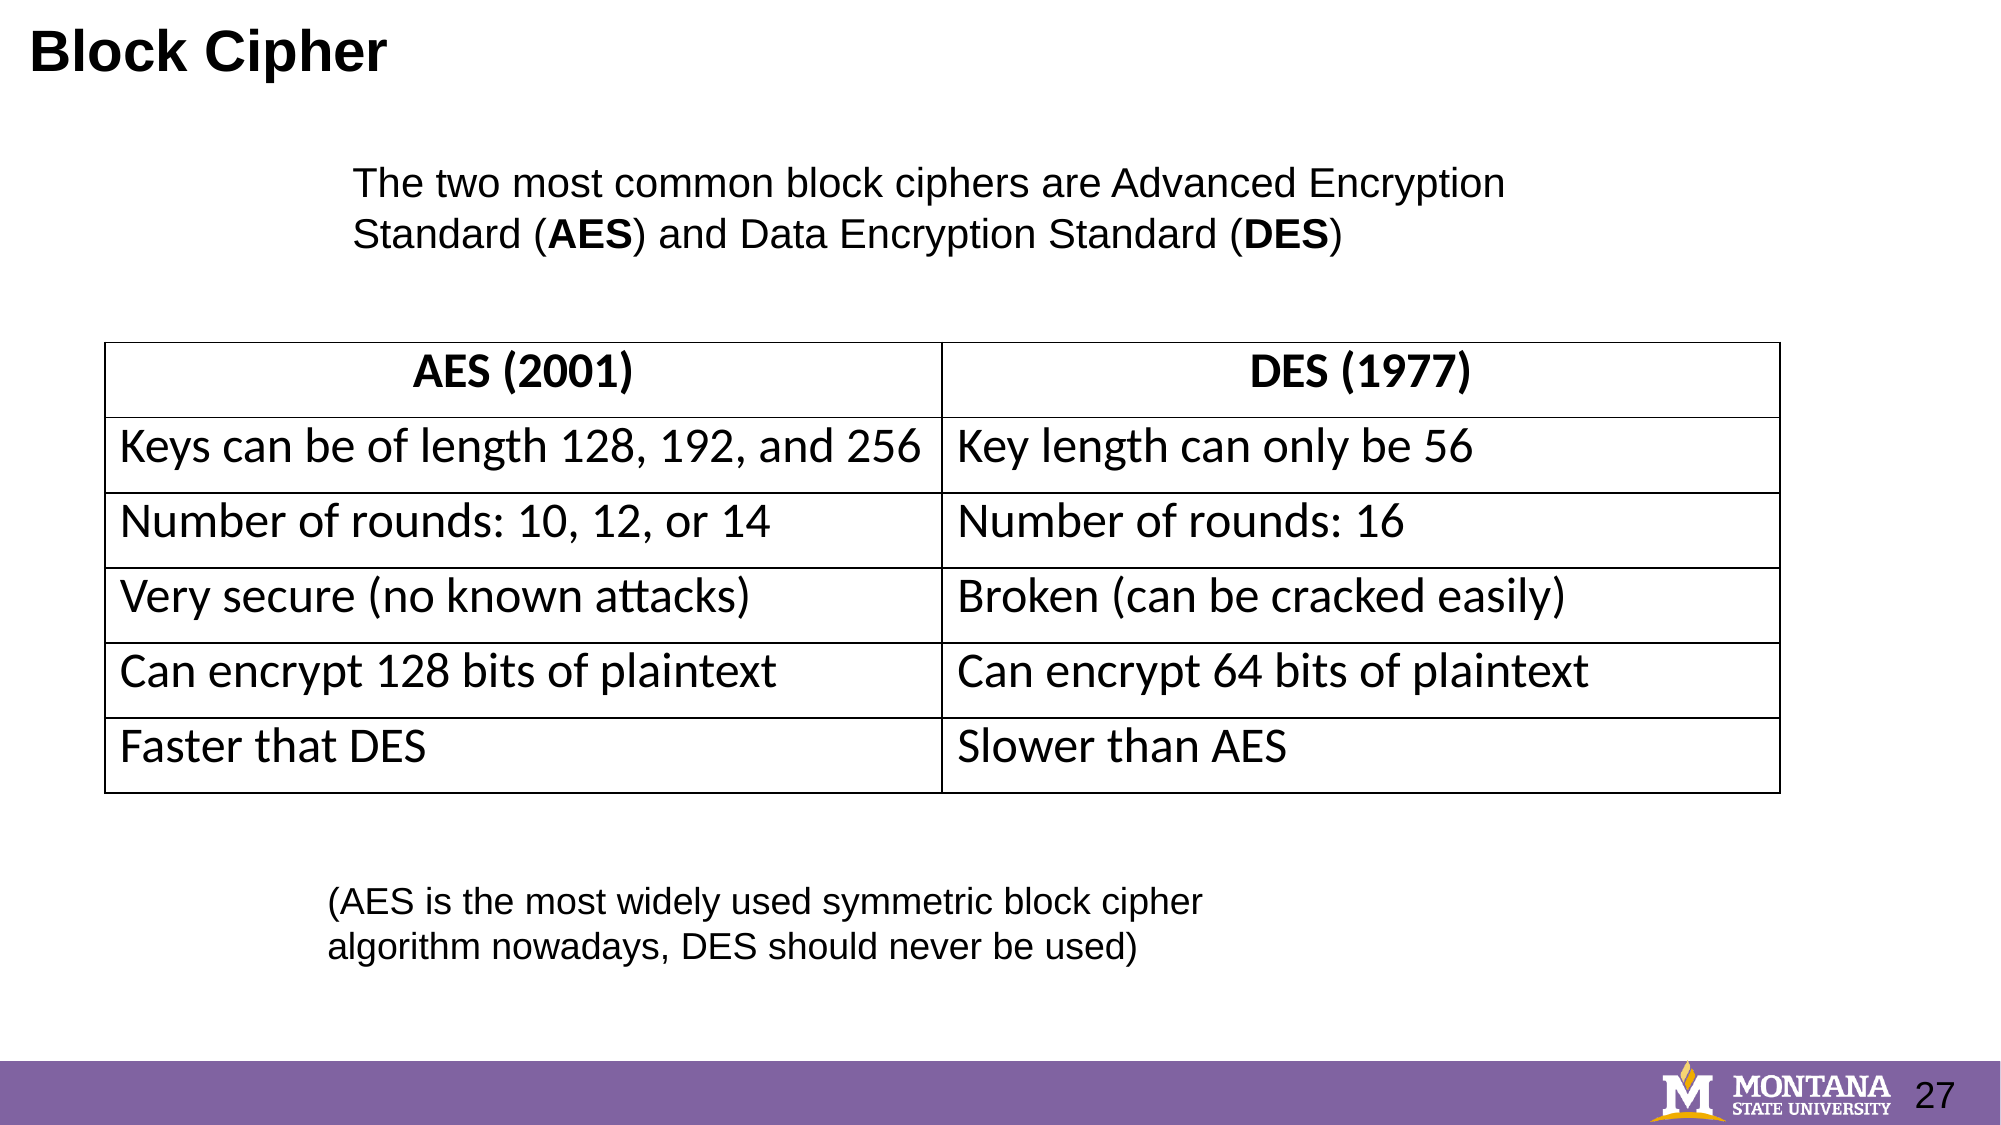

Block Cipher

The two most common block ciphers are Advanced Encryption Standard (AES) and Data Encryption Standard (DES)
| AES (2001) | DES (1977) |
| --- | --- |
| Keys can be of length 128, 192, and 256 | Key length can only be 56 |
| Number of rounds: 10, 12, or 14 | Number of rounds: 16 |
| Very secure (no known attacks) | Broken (can be cracked easily) |
| Can encrypt 128 bits of plaintext | Can encrypt 64 bits of plaintext |
| Faster that DES | Slower than AES |
(AES is the most widely used symmetric block cipher algorithm nowadays, DES should never be used)
27